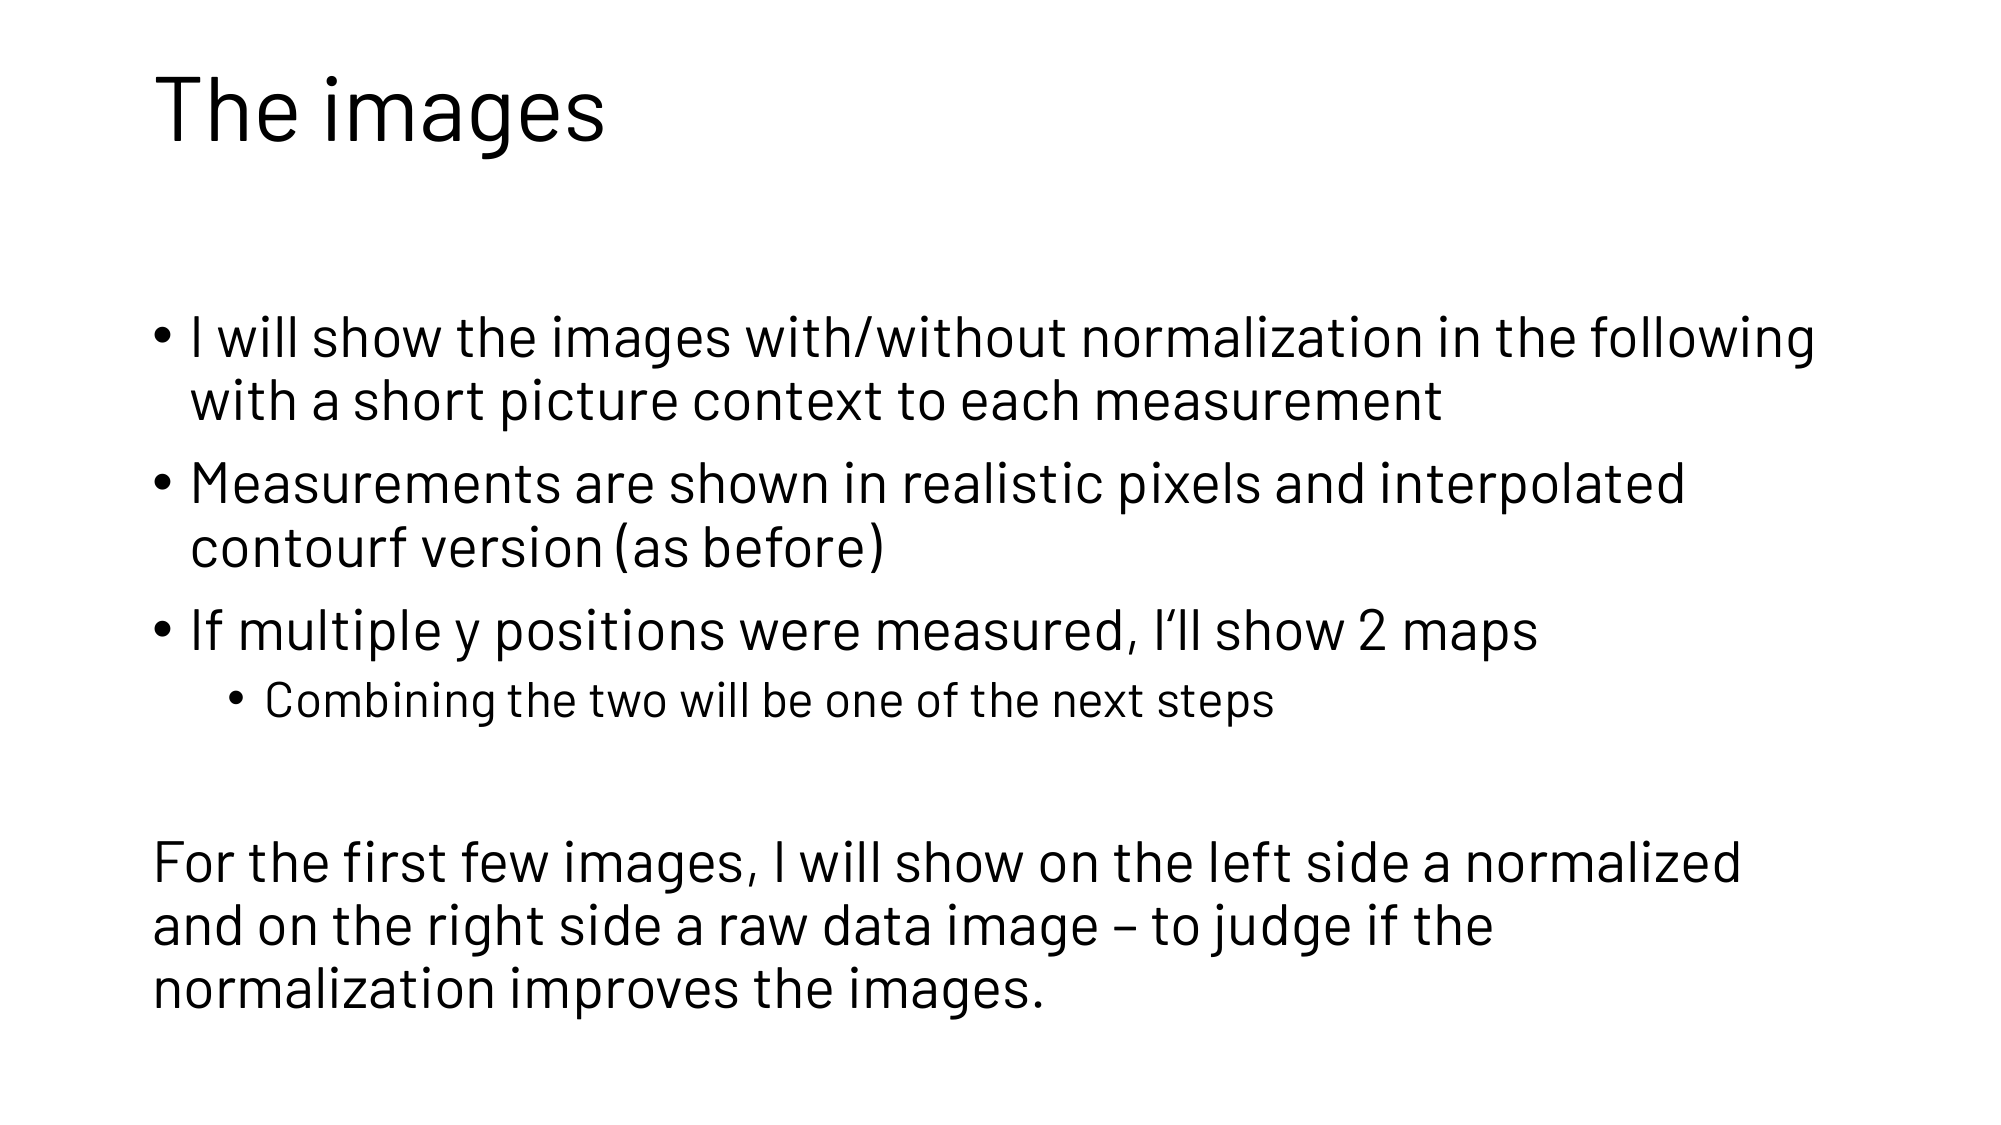

# The images
I will show the images with/without normalization in the following with a short picture context to each measurement
Measurements are shown in realistic pixels and interpolated contourf version (as before)
If multiple y positions were measured, I‘ll show 2 maps
Combining the two will be one of the next steps

For the first few images, I will show on the left side a normalized and on the right side a raw data image – to judge if the normalization improves the images.